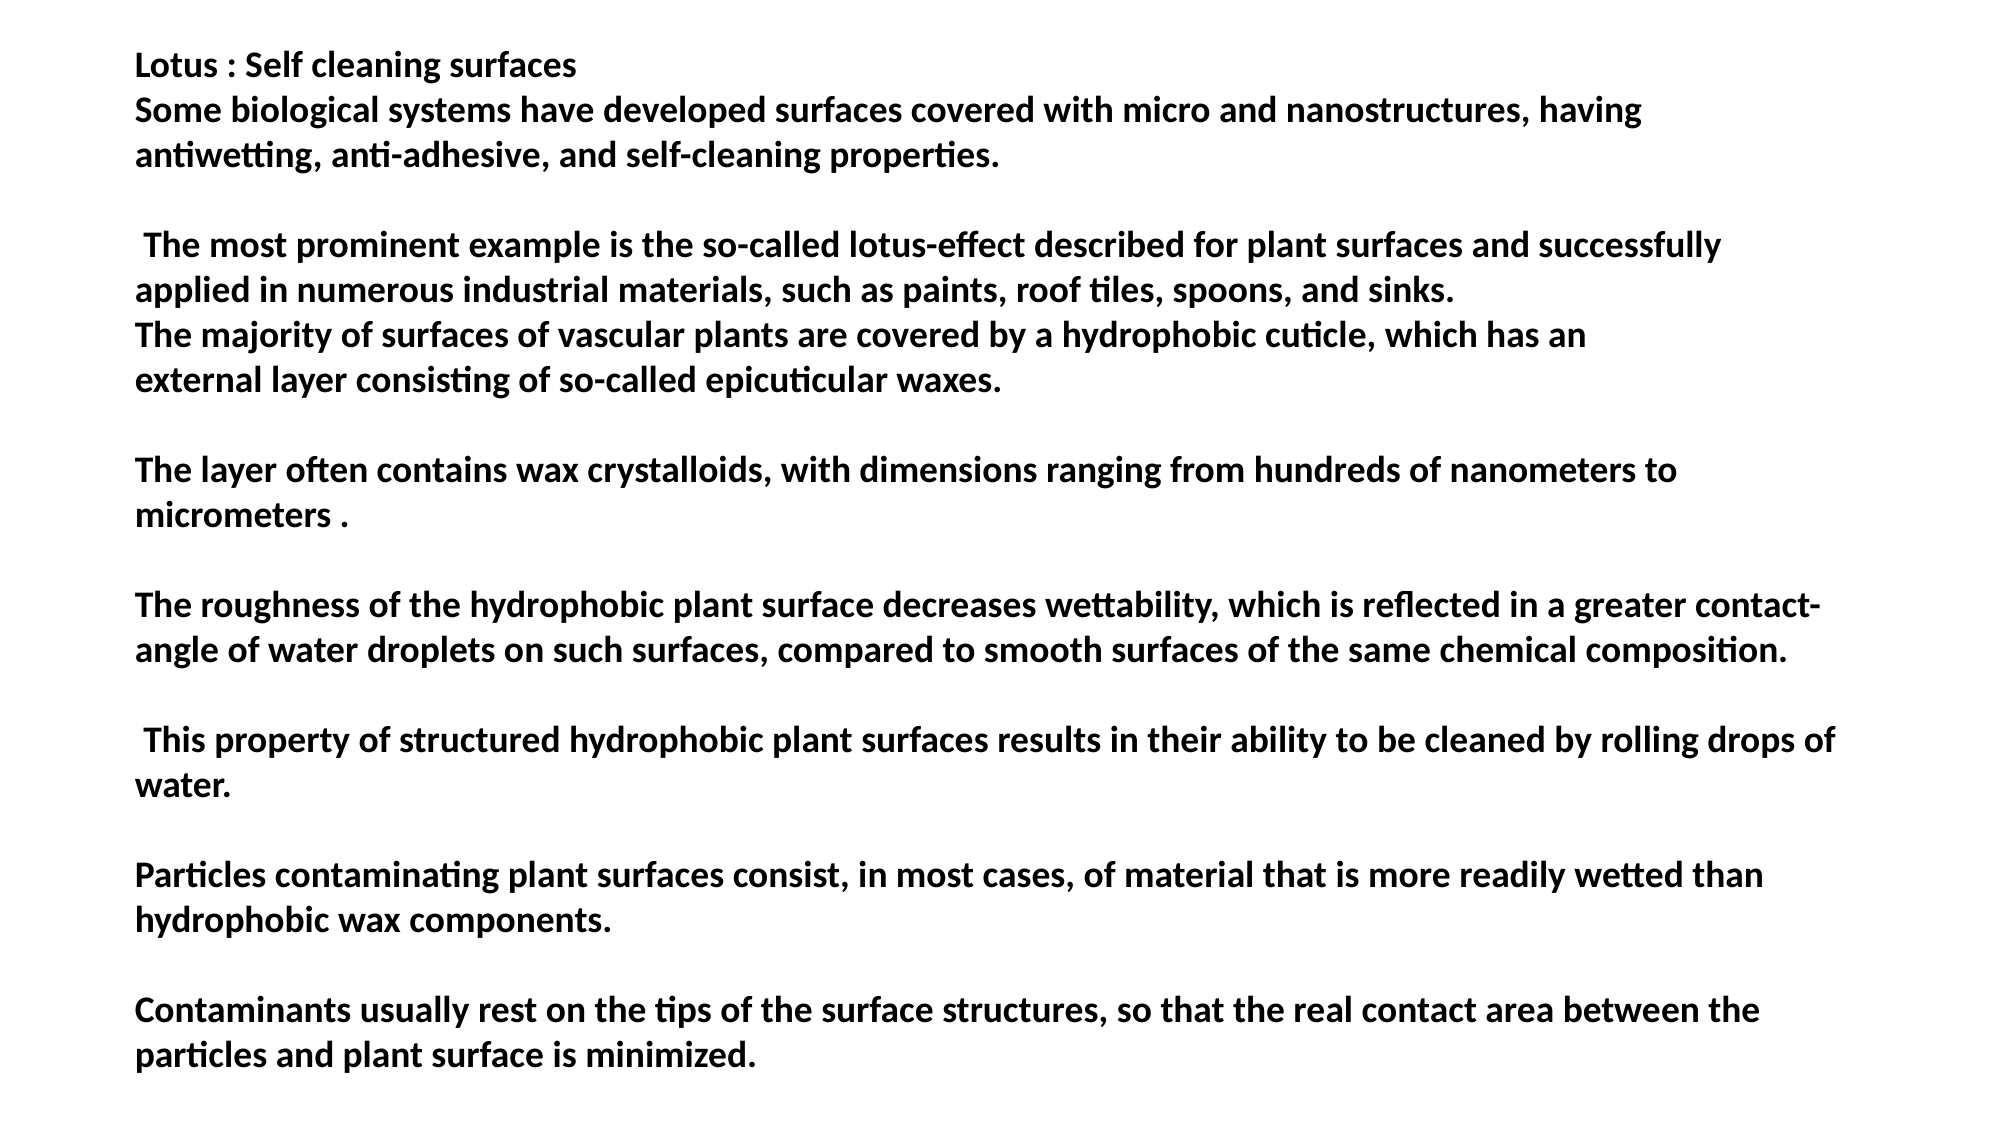

Lotus : Self cleaning surfaces
Some biological systems have developed surfaces covered with micro and nanostructures, having
antiwetting, anti-adhesive, and self-cleaning properties.

 The most prominent example is the so-called lotus-effect described for plant surfaces and successfully applied in numerous industrial materials, such as paints, roof tiles, spoons, and sinks.
The majority of surfaces of vascular plants are covered by a hydrophobic cuticle, which has an
external layer consisting of so-called epicuticular waxes.

The layer often contains wax crystalloids, with dimensions ranging from hundreds of nanometers to micrometers .

The roughness of the hydrophobic plant surface decreases wettability, which is reflected in a greater contact-angle of water droplets on such surfaces, compared to smooth surfaces of the same chemical composition.

 This property of structured hydrophobic plant surfaces results in their ability to be cleaned by rolling drops of water.

Particles contaminating plant surfaces consist, in most cases, of material that is more readily wetted than
hydrophobic wax components.

Contaminants usually rest on the tips of the surface structures, so that the real contact area between the particles and plant surface is minimized.